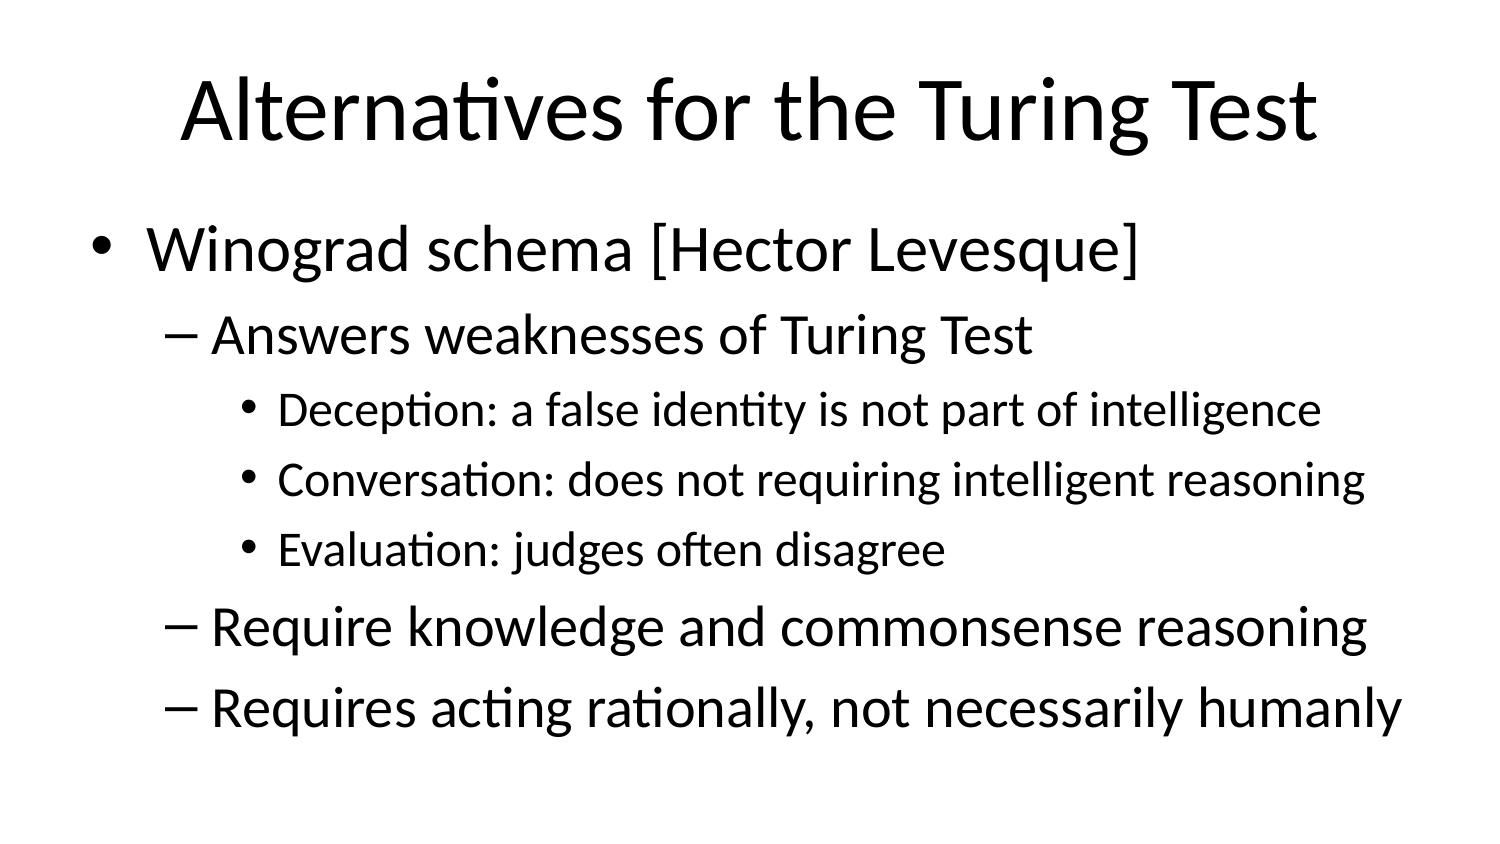

# Alternatives for the Turing Test
Winograd schema [Hector Levesque]
Answers weaknesses of Turing Test
Deception: a false identity is not part of intelligence
Conversation: does not requiring intelligent reasoning
Evaluation: judges often disagree
Require knowledge and commonsense reasoning
Requires acting rationally, not necessarily humanly